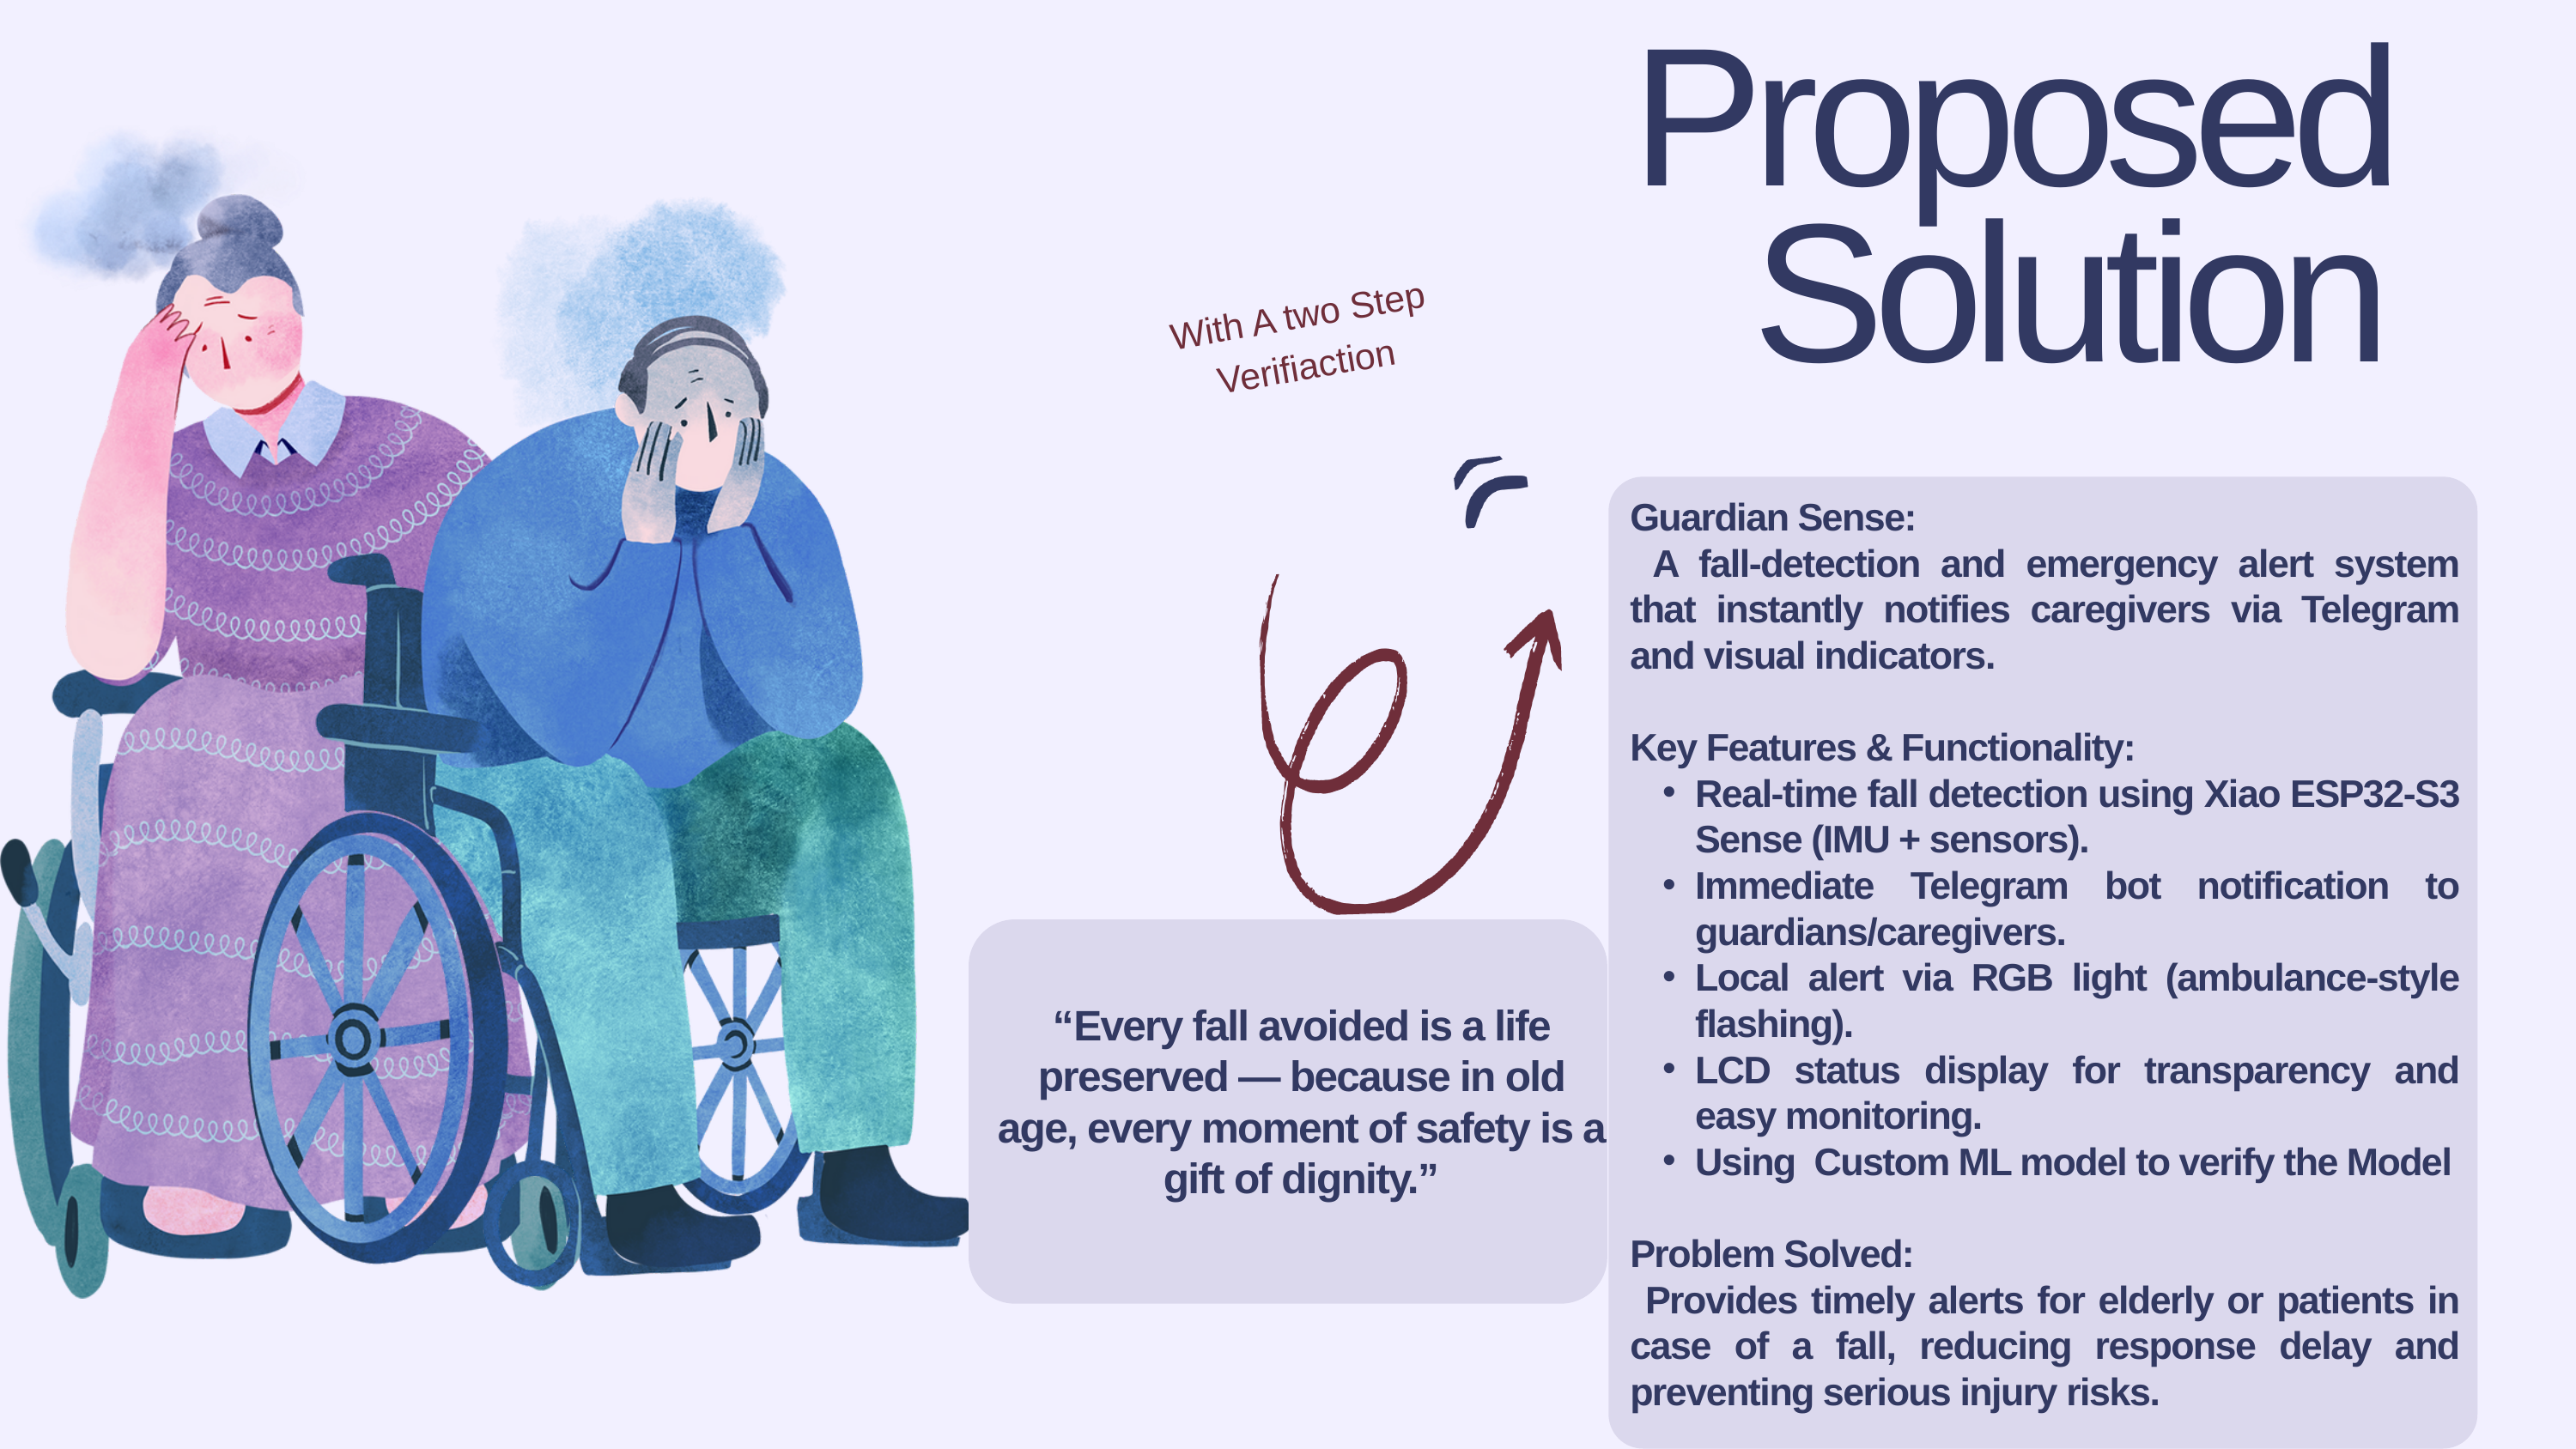

Proposed Solution

With A two Step Verifiaction

Guardian Sense:
 A fall-detection and emergency alert system that instantly notifies caregivers via Telegram and visual indicators.

Key Features & Functionality:
Real-time fall detection using Xiao ESP32-S3 Sense (IMU + sensors).
Immediate Telegram bot notification to guardians/caregivers.
Local alert via RGB light (ambulance-style flashing).
LCD status display for transparency and easy monitoring.
Using  Custom ML model to verify the Model

Problem Solved:
 Provides timely alerts for elderly or patients in case of a fall, reducing response delay and preventing serious injury risks.

“Every fall avoided is a life preserved — because in old age, every moment of safety is a gift of dignity.”